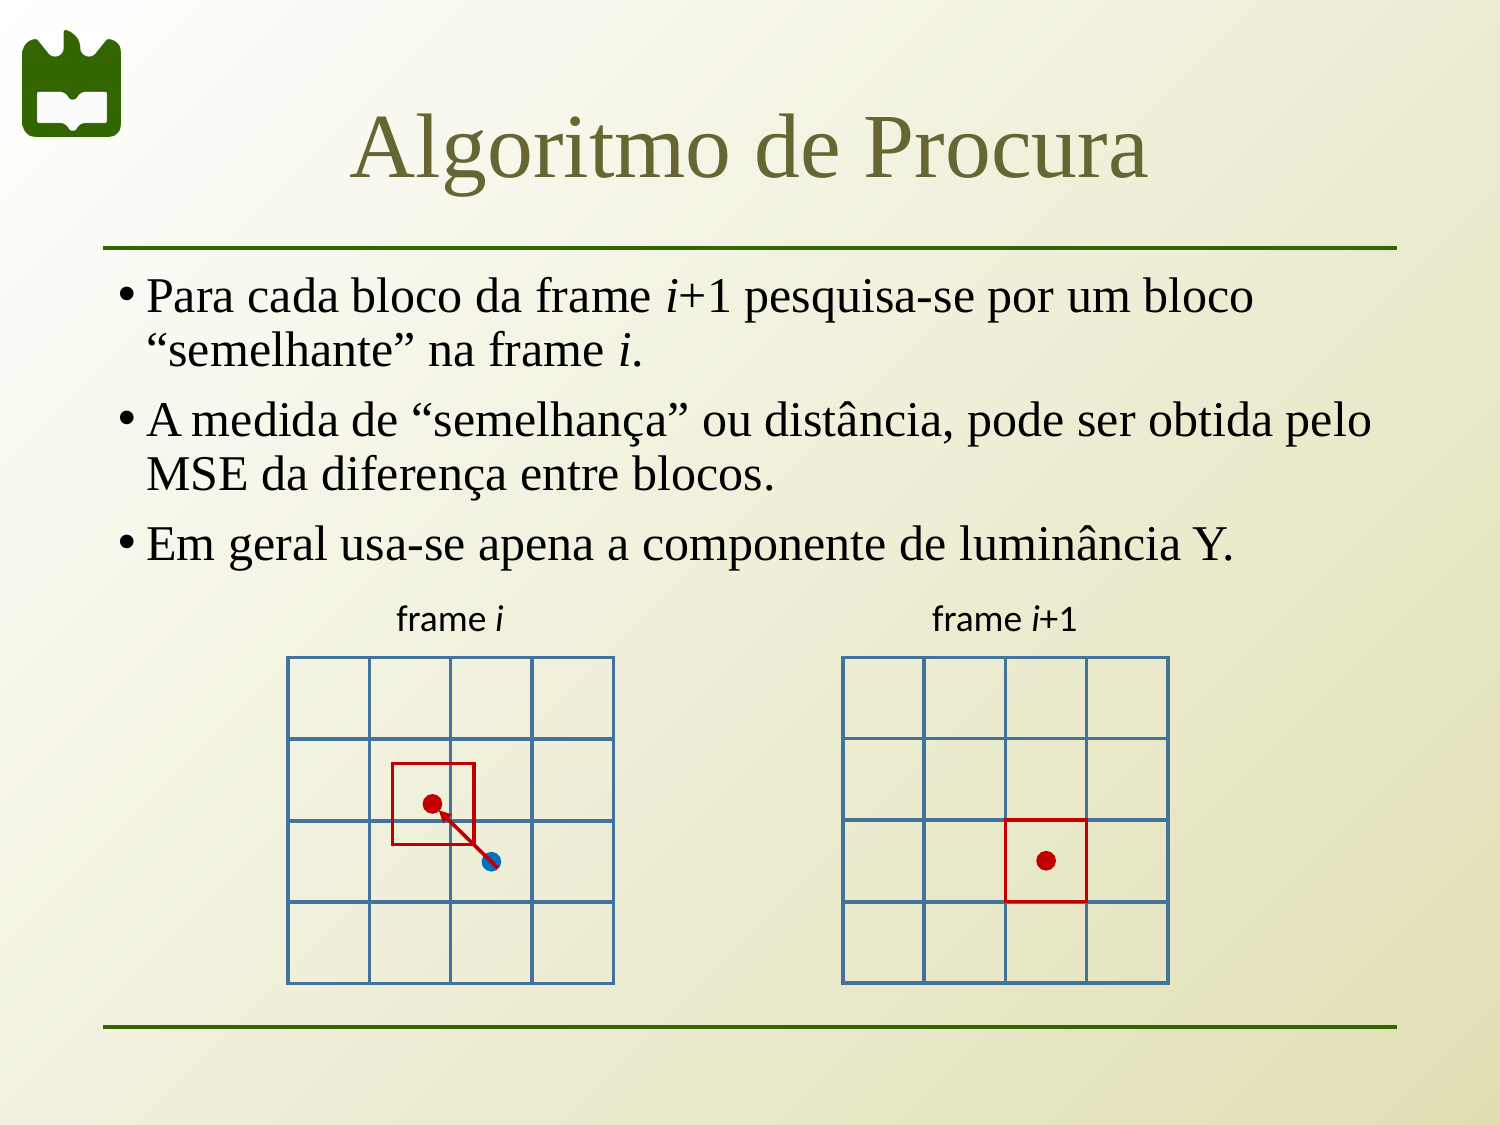

# Algoritmo de Procura
Para cada bloco da frame i+1 pesquisa-se por um bloco “semelhante” na frame i.
A medida de “semelhança” ou distância, pode ser obtida pelo MSE da diferença entre blocos.
Em geral usa-se apena a componente de luminância Y.
frame i
frame i+1